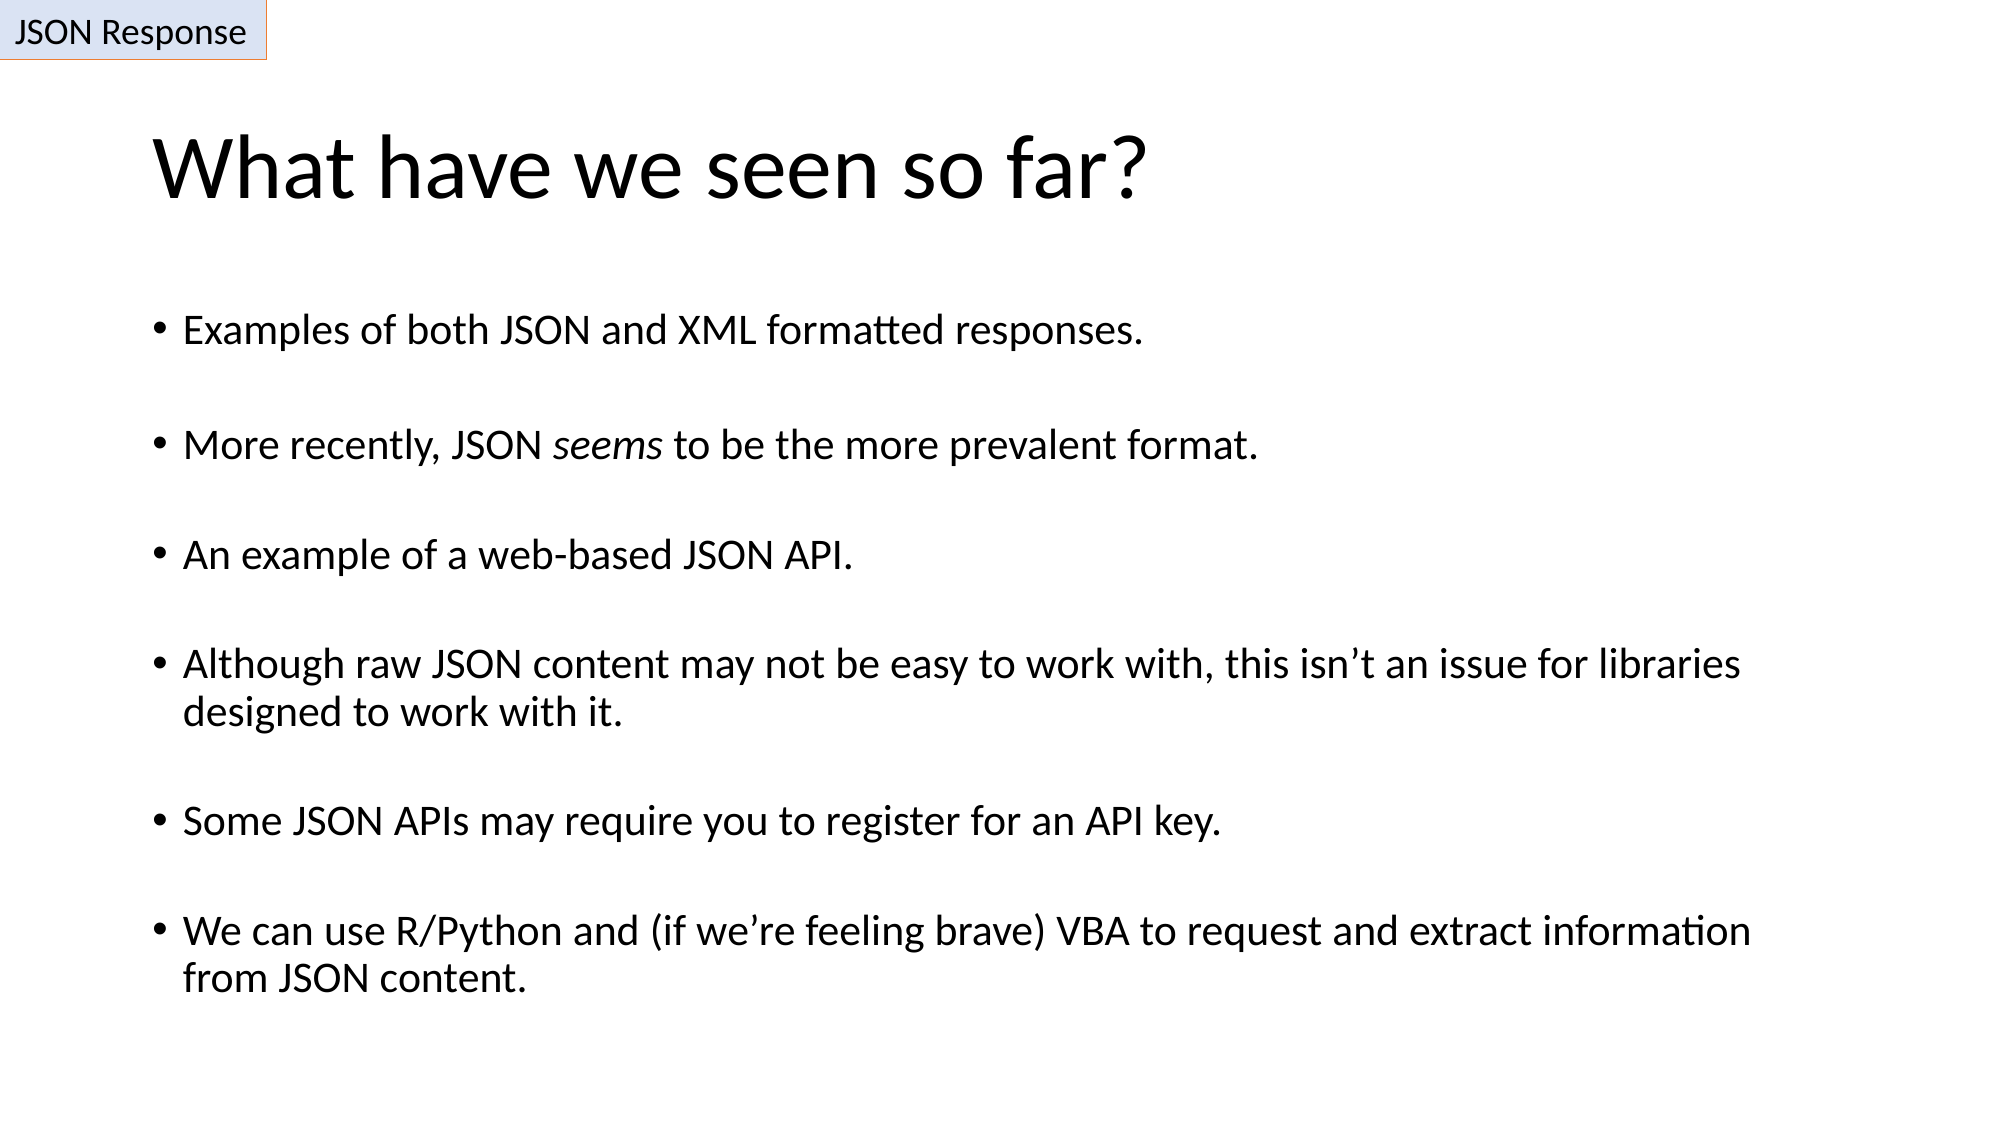

JSON Response
# What have we seen so far?
Examples of both JSON and XML formatted responses.
More recently, JSON seems to be the more prevalent format.
An example of a web-based JSON API.
Although raw JSON content may not be easy to work with, this isn’t an issue for libraries designed to work with it.
Some JSON APIs may require you to register for an API key.
We can use R/Python and (if we’re feeling brave) VBA to request and extract information from JSON content.